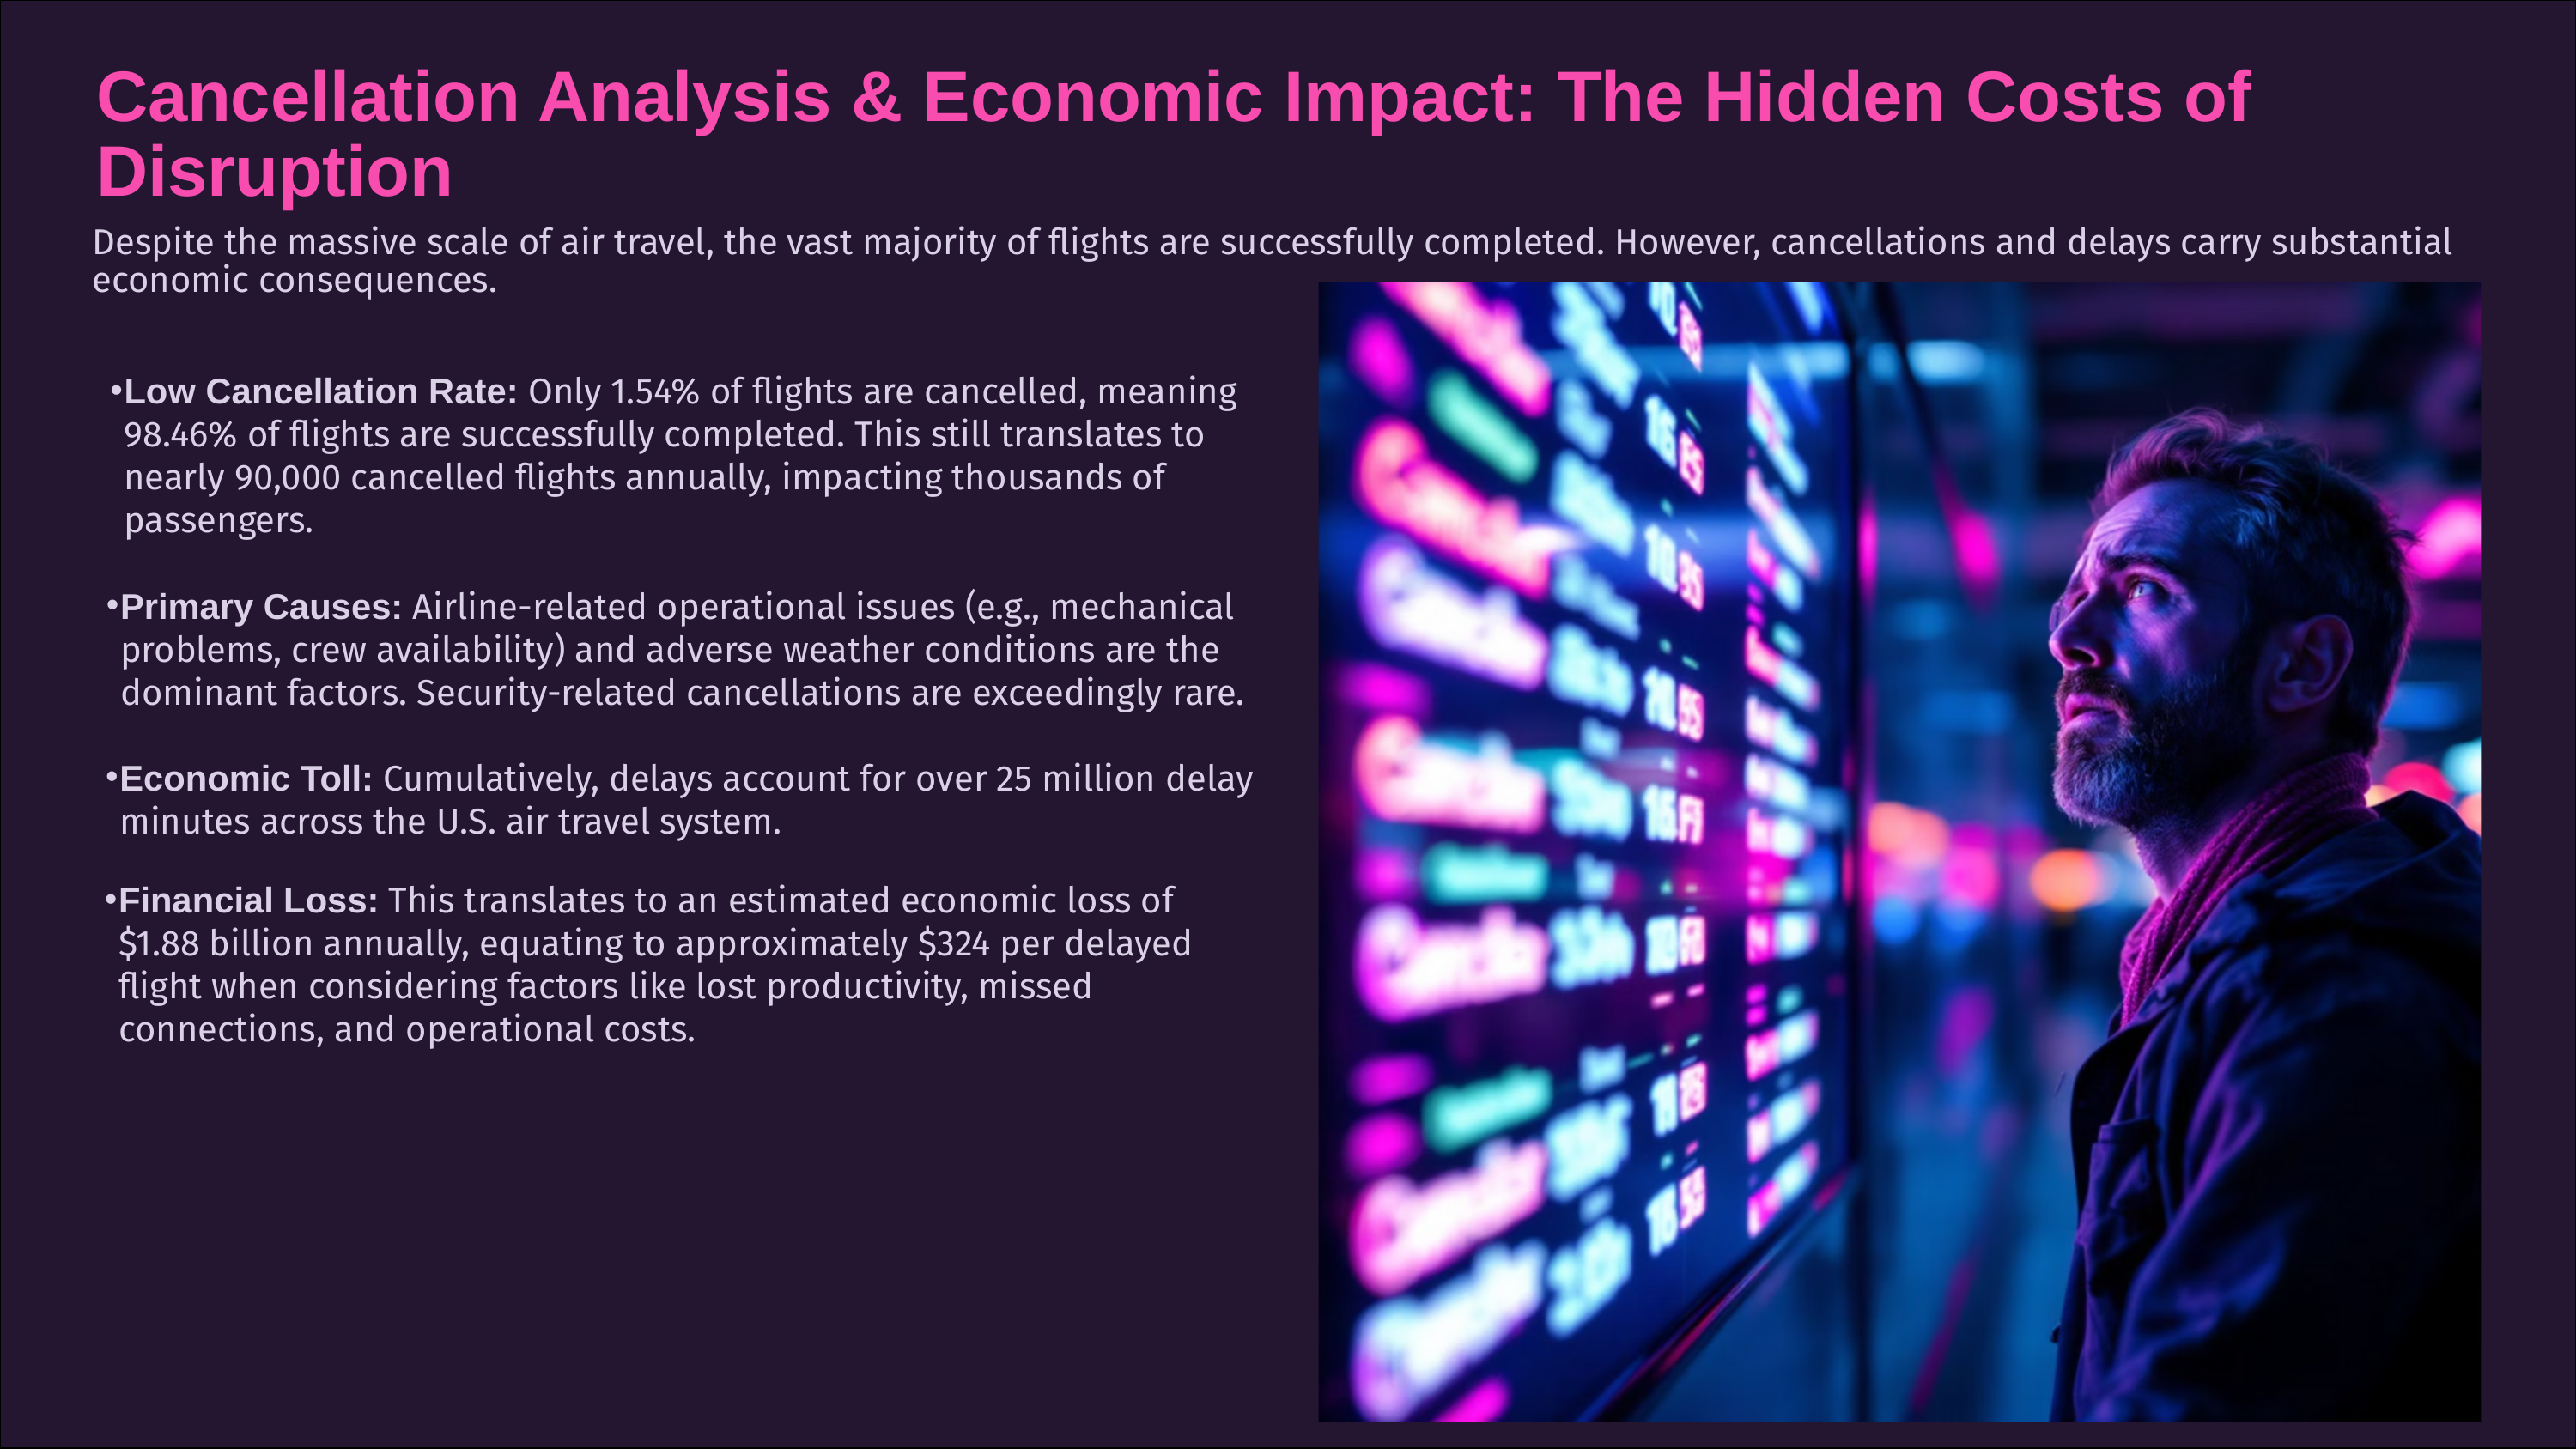

Cancellation Analysis & Economic Impact: The Hidden Costs of Disruption
Despite the massive scale of air travel, the vast majority of flights are successfully completed. However, cancellations and delays carry substantial economic consequences.

Low Cancellation Rate: Only 1.54% of flights are cancelled, meaning 98.46% of flights are successfully completed. This still translates to nearly 90,000 cancelled flights annually, impacting thousands of passengers.
Primary Causes: Airline-related operational issues (e.g., mechanical problems, crew availability) and adverse weather conditions are the dominant factors. Security-related cancellations are exceedingly rare.
Economic Toll: Cumulatively, delays account for over 25 million delay minutes across the U.S. air travel system.
Financial Loss: This translates to an estimated economic loss of $1.88 billion annually, equating to approximately $324 per delayed flight when considering factors like lost productivity, missed connections, and operational costs.
These figures underscore the critical need for robust operational strategies to minimize disruptions and their financial repercussions.